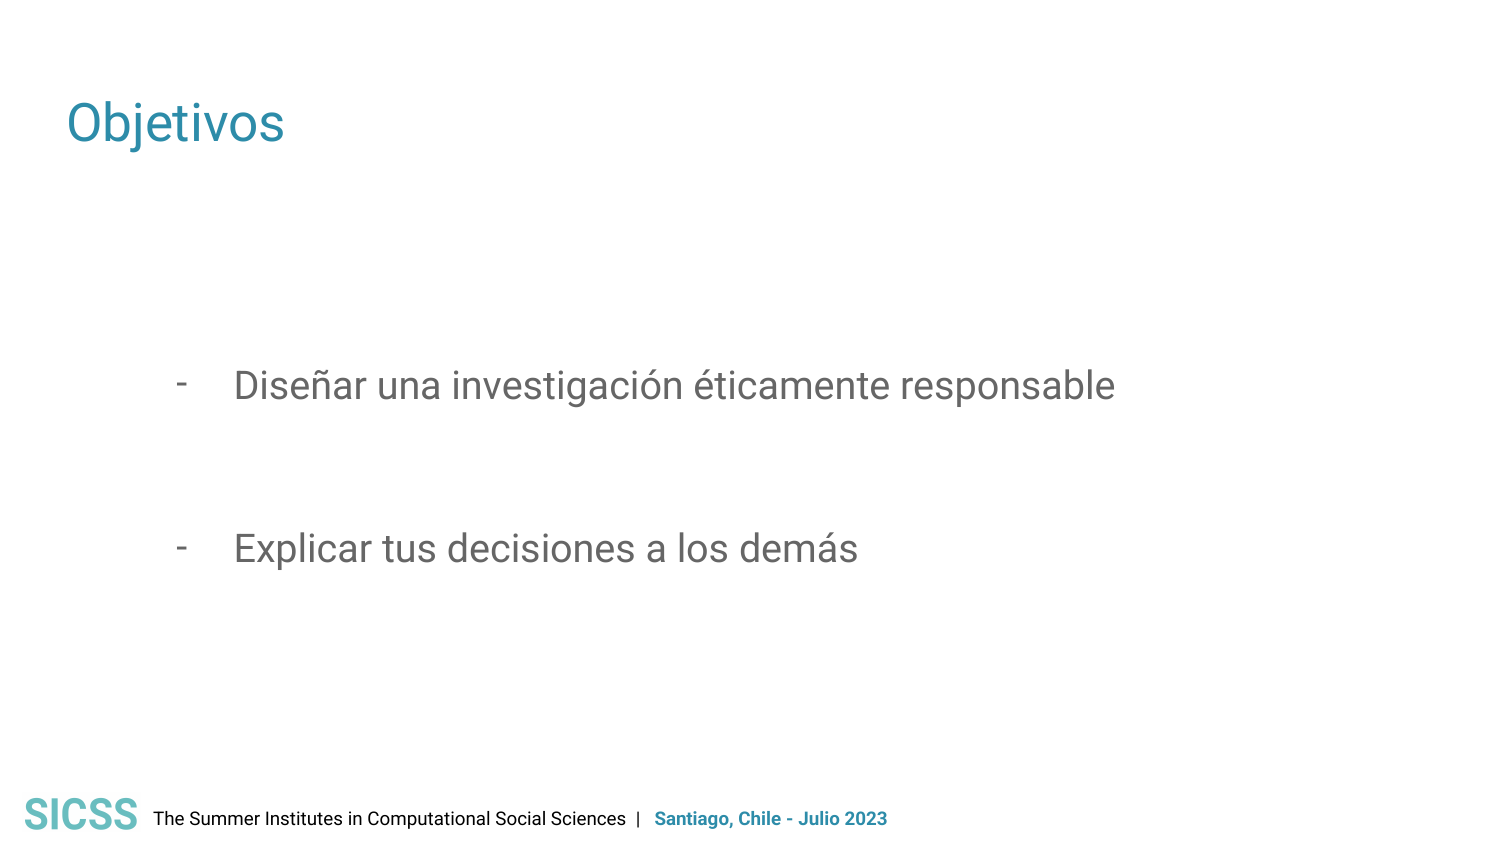

# Objetivos

Diseñar una investigación éticamente responsable

Explicar tus decisiones a los demás